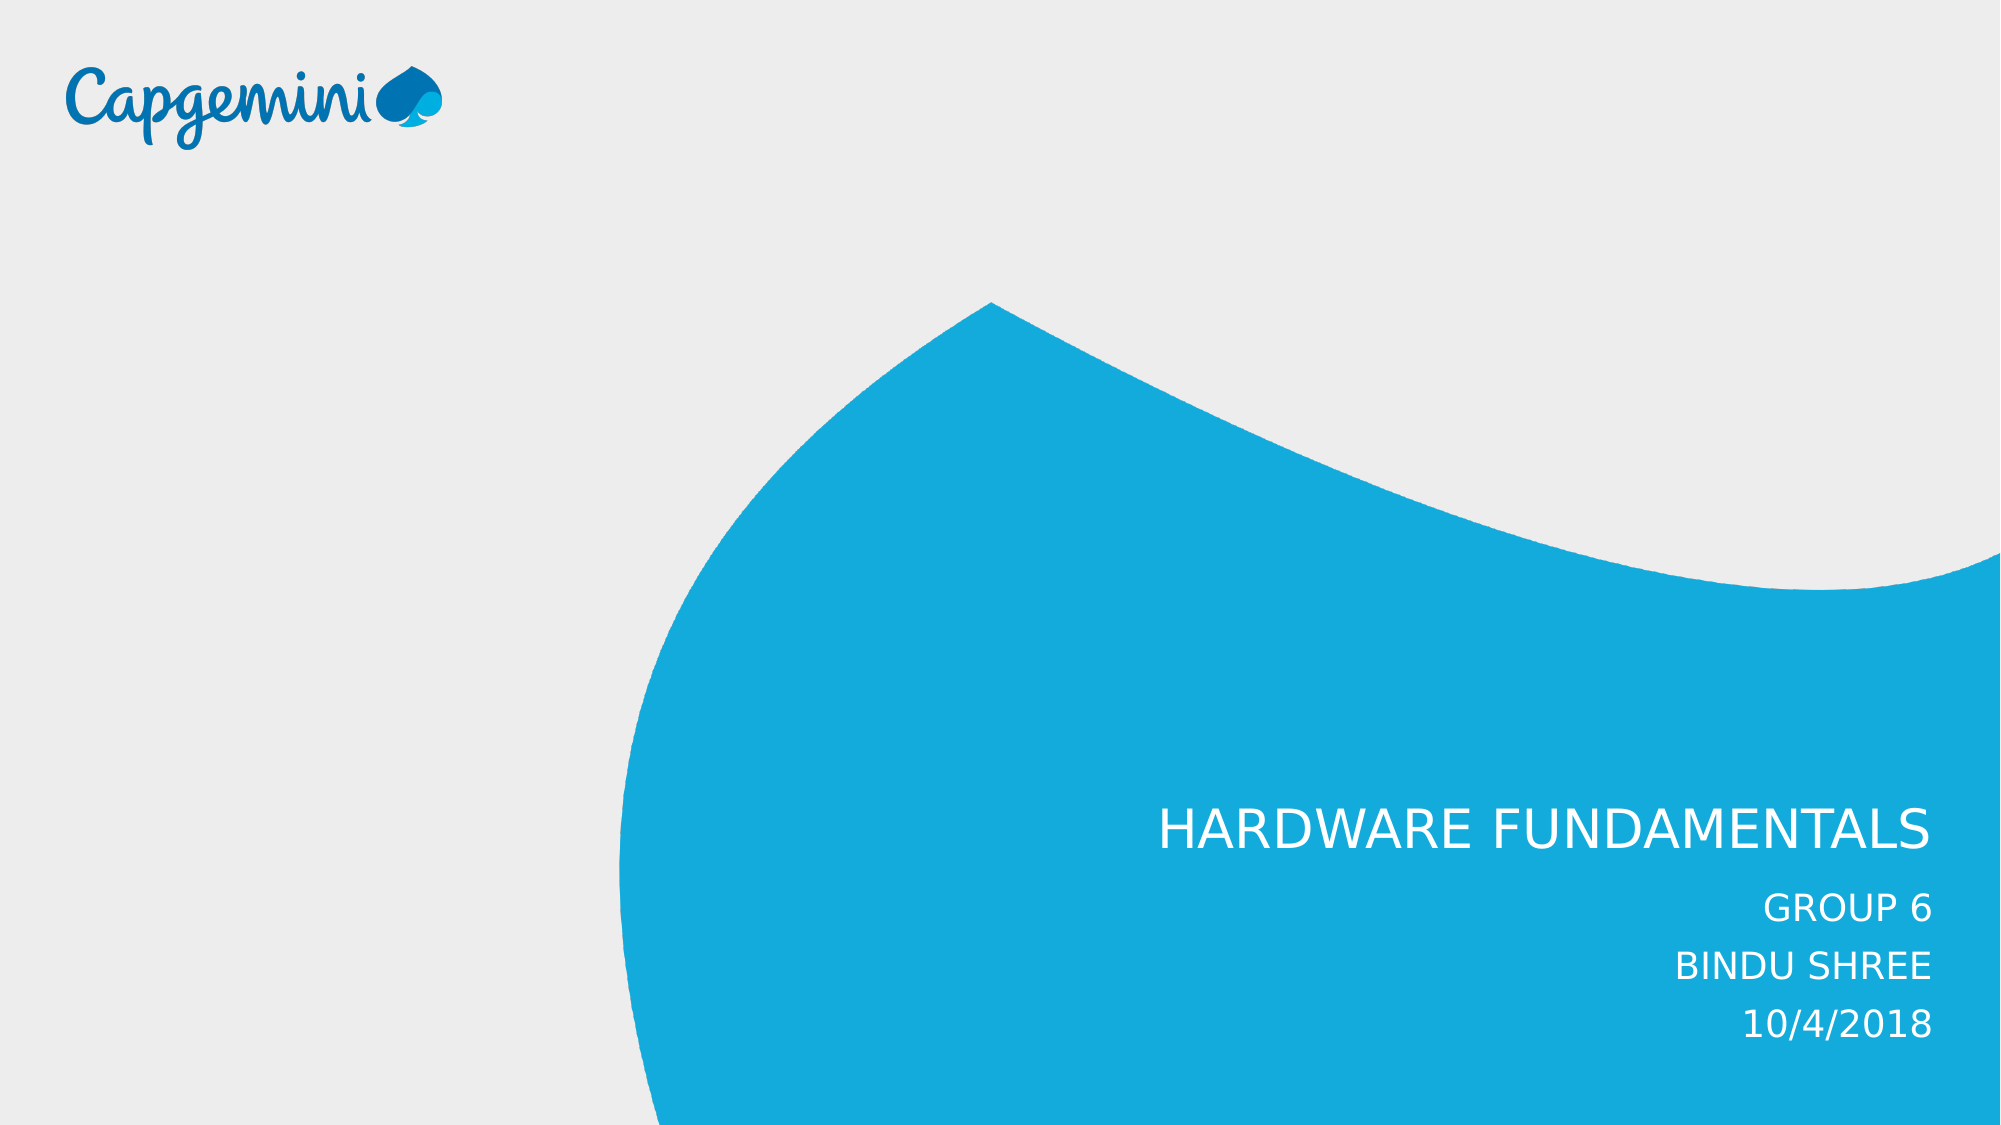

HARDWARE FUNDAMENTALS
GROUP 6
BINDU SHREE
 10/4/2018